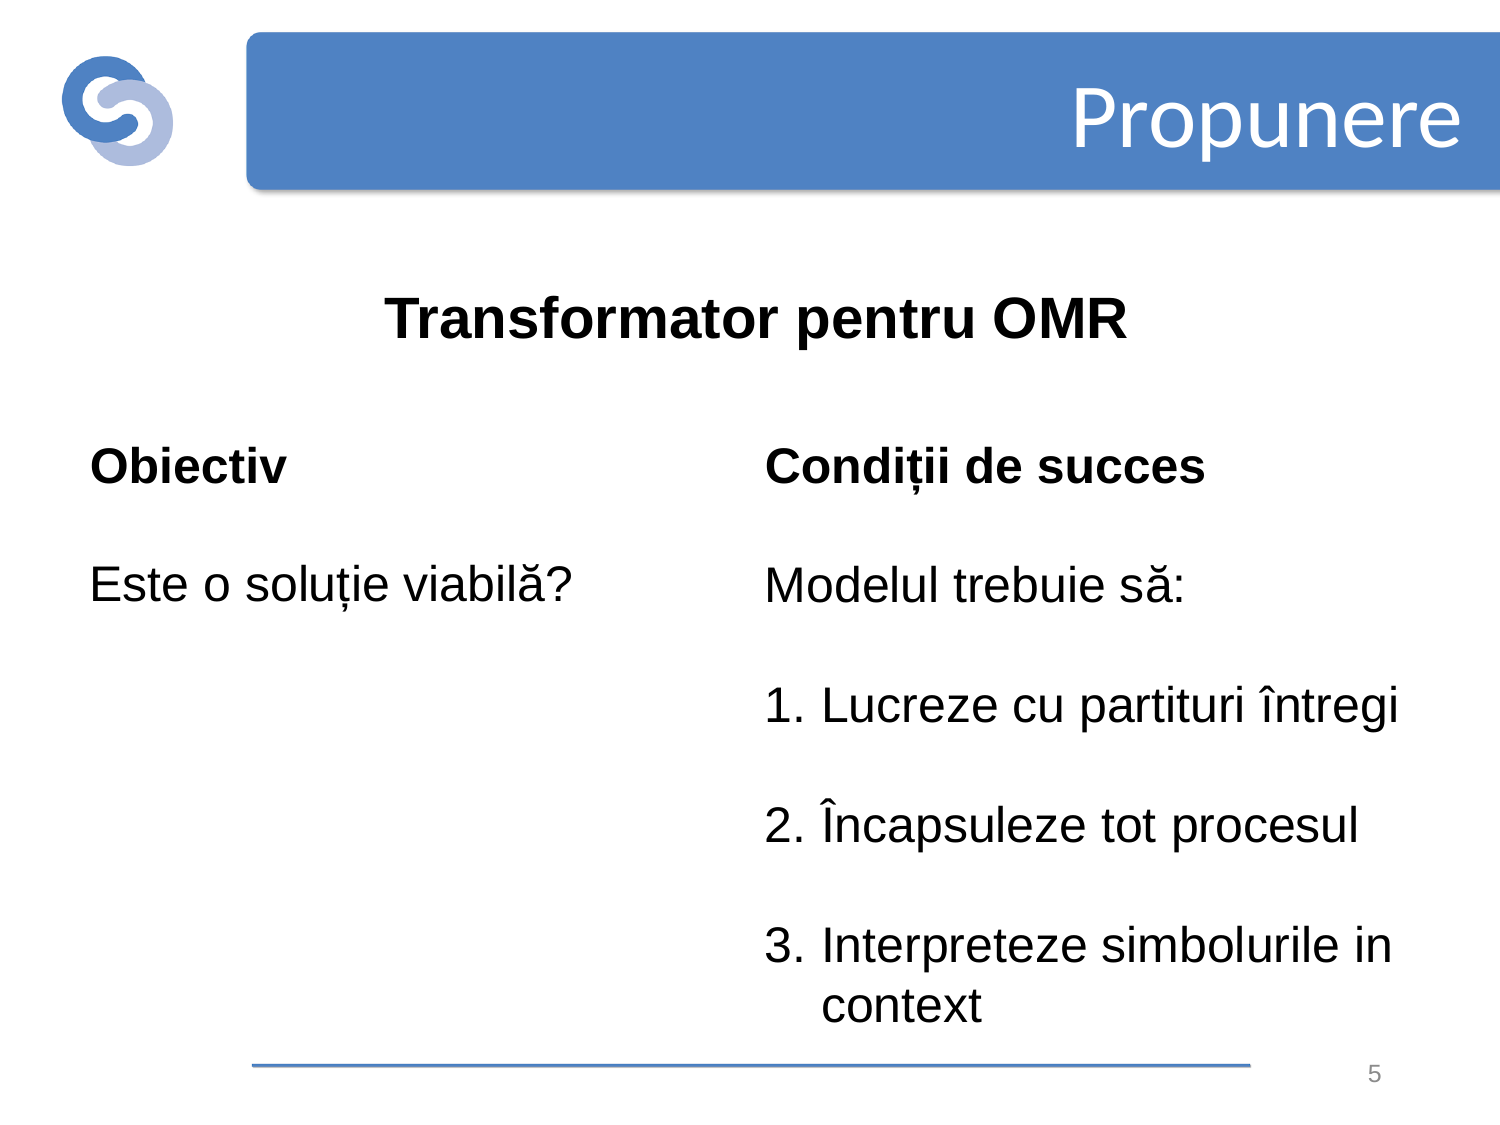

# Propunere
Transformator pentru OMR
Obiectiv
Condiții de succes
Este o soluție viabilă?
Modelul trebuie să:

Lucreze cu partituri întregi

Încapsuleze tot procesul

Interpreteze simbolurile in context
5